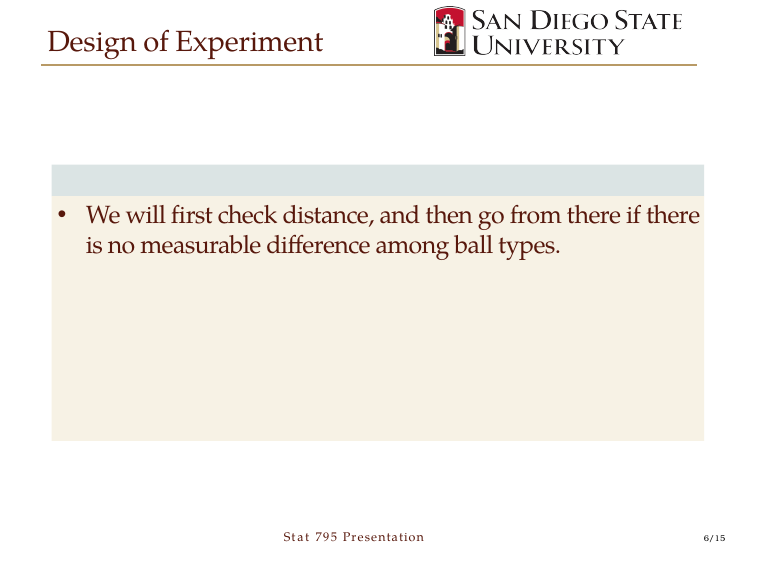

# Design of Experiment

We will first check distance, and then go from there if there is no measurable difference among ball types.

Stat 795 Presentation
6/15